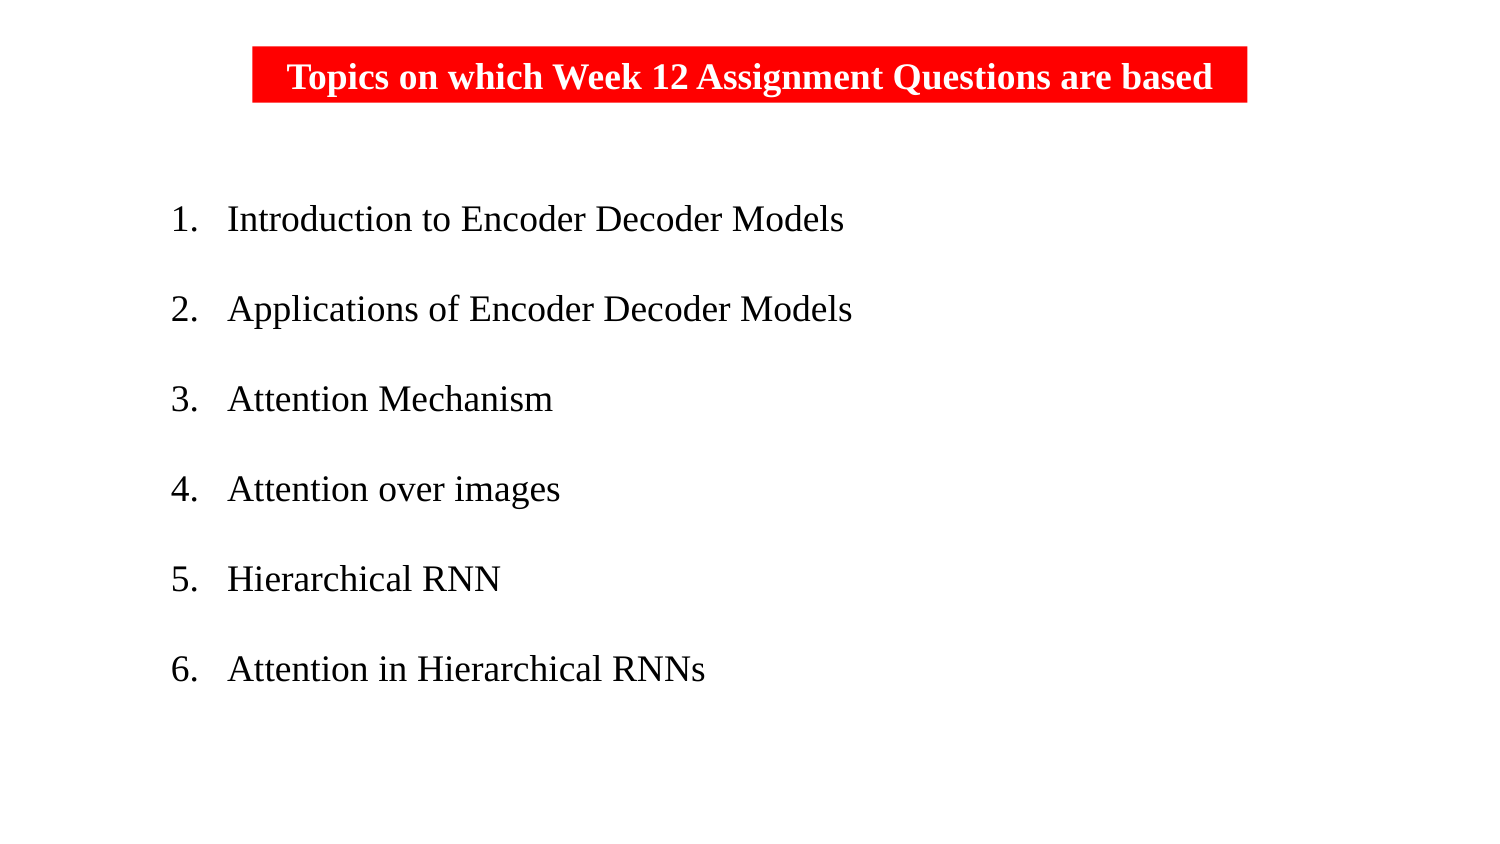

Topics on which Week 12 Assignment Questions are based

Introduction to Encoder Decoder Models

Applications of Encoder Decoder Models

Attention Mechanism

Attention over images

Hierarchical RNN

Attention in Hierarchical RNNs